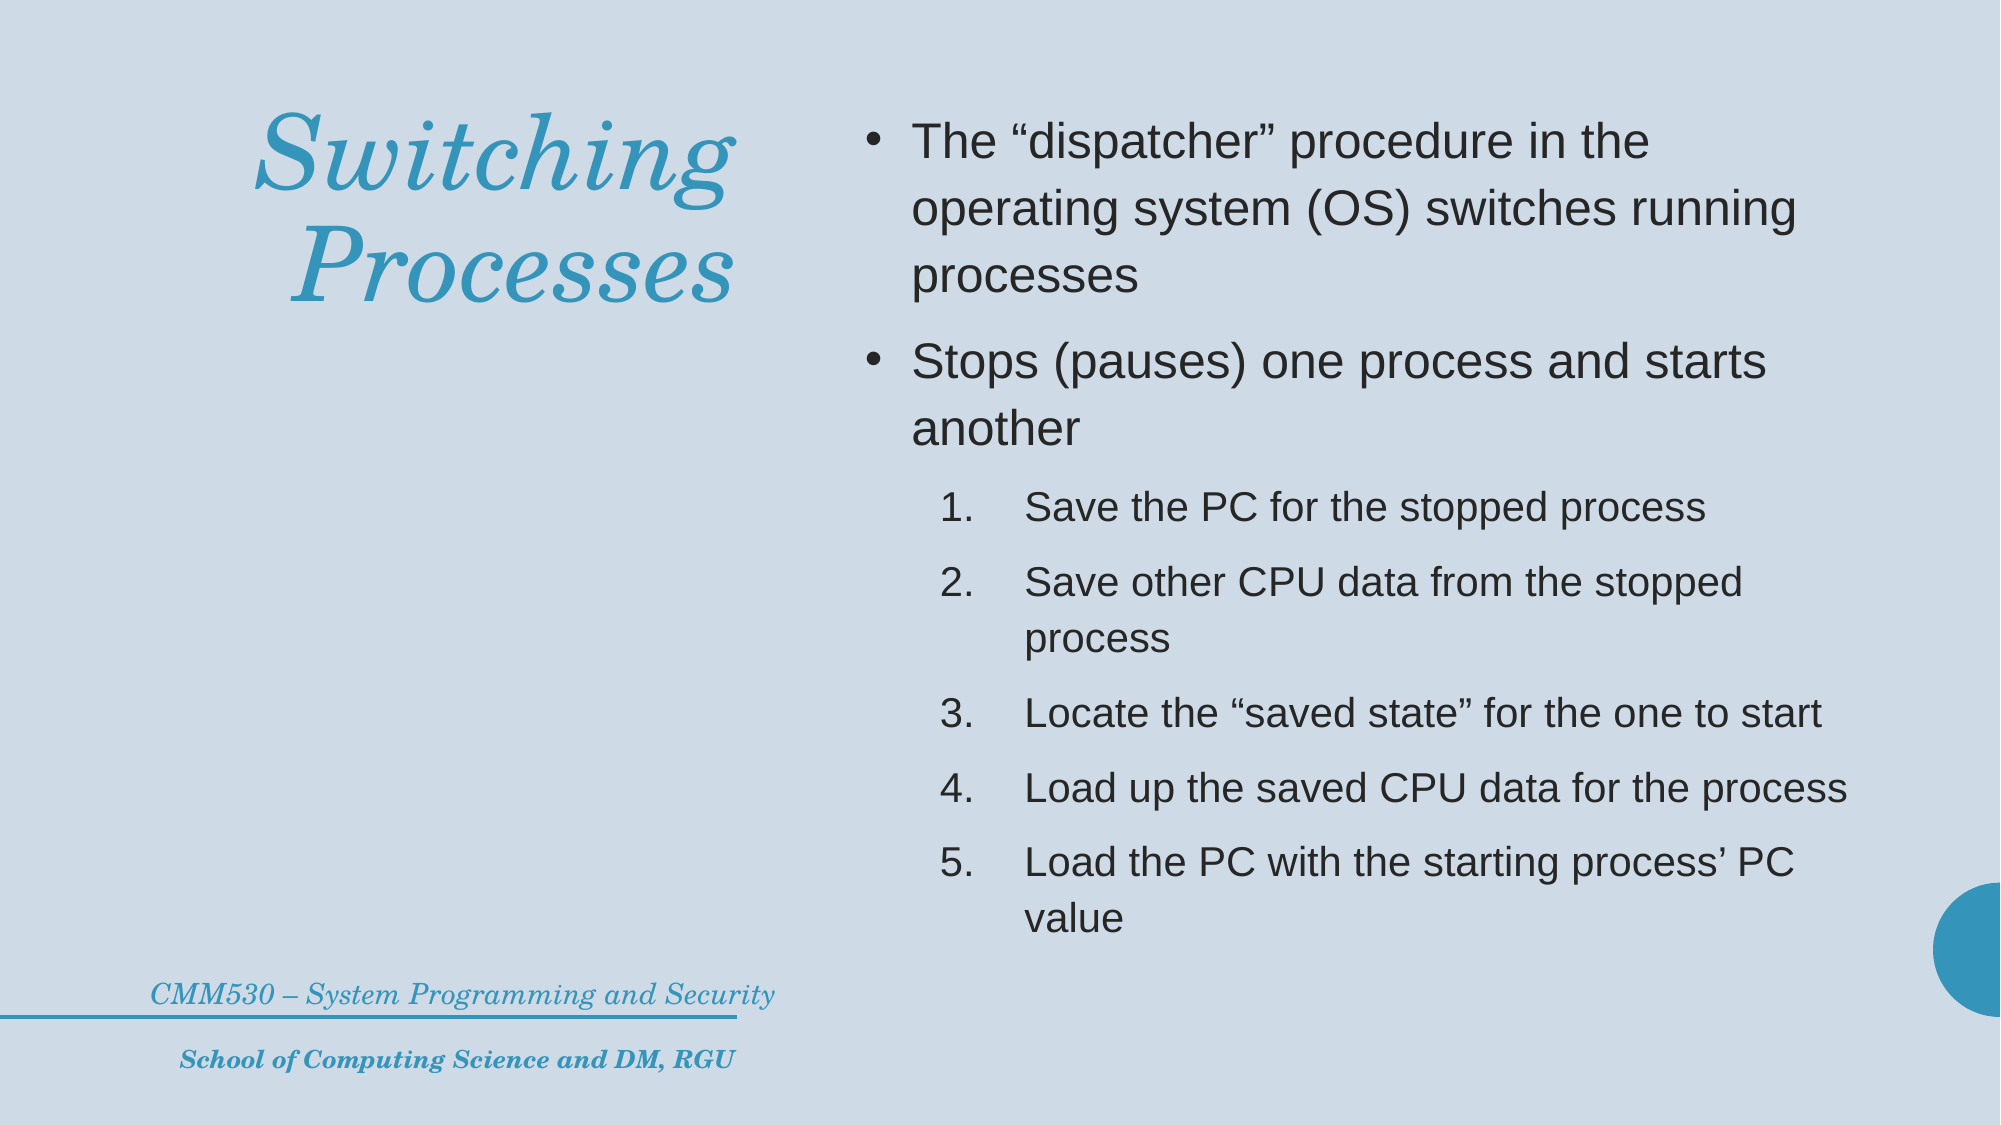

# Switching Processes
The “dispatcher” procedure in the operating system (OS) switches running processes
Stops (pauses) one process and starts another
Save the PC for the stopped process
Save other CPU data from the stopped process
Locate the “saved state” for the one to start
Load up the saved CPU data for the process
Load the PC with the starting process’ PC value